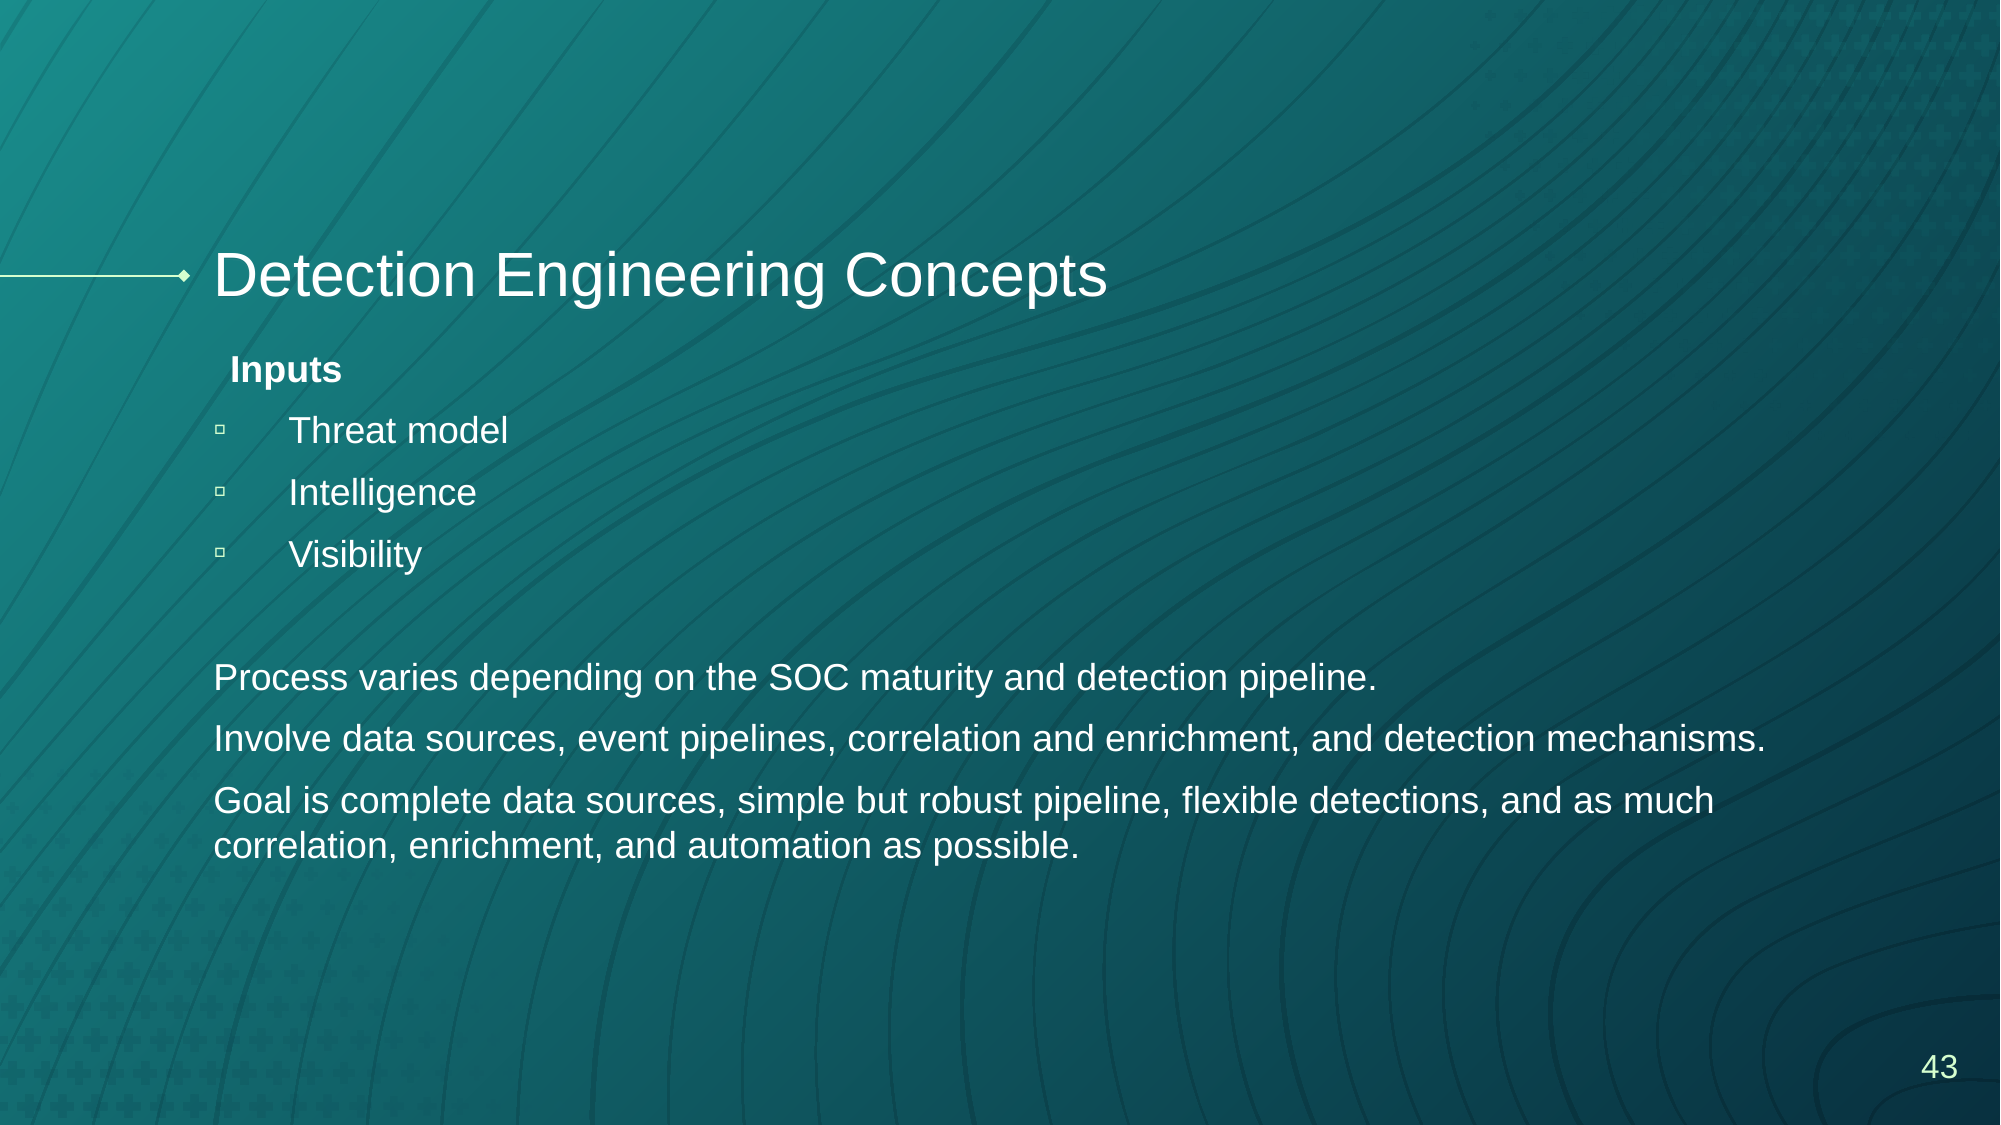

# Detection Engineering Concepts
Inputs
Threat model
Intelligence
Visibility

Process varies depending on the SOC maturity and detection pipeline.
Involve data sources, event pipelines, correlation and enrichment, and detection mechanisms.
Goal is complete data sources, simple but robust pipeline, flexible detections, and as much correlation, enrichment, and automation as possible.
43